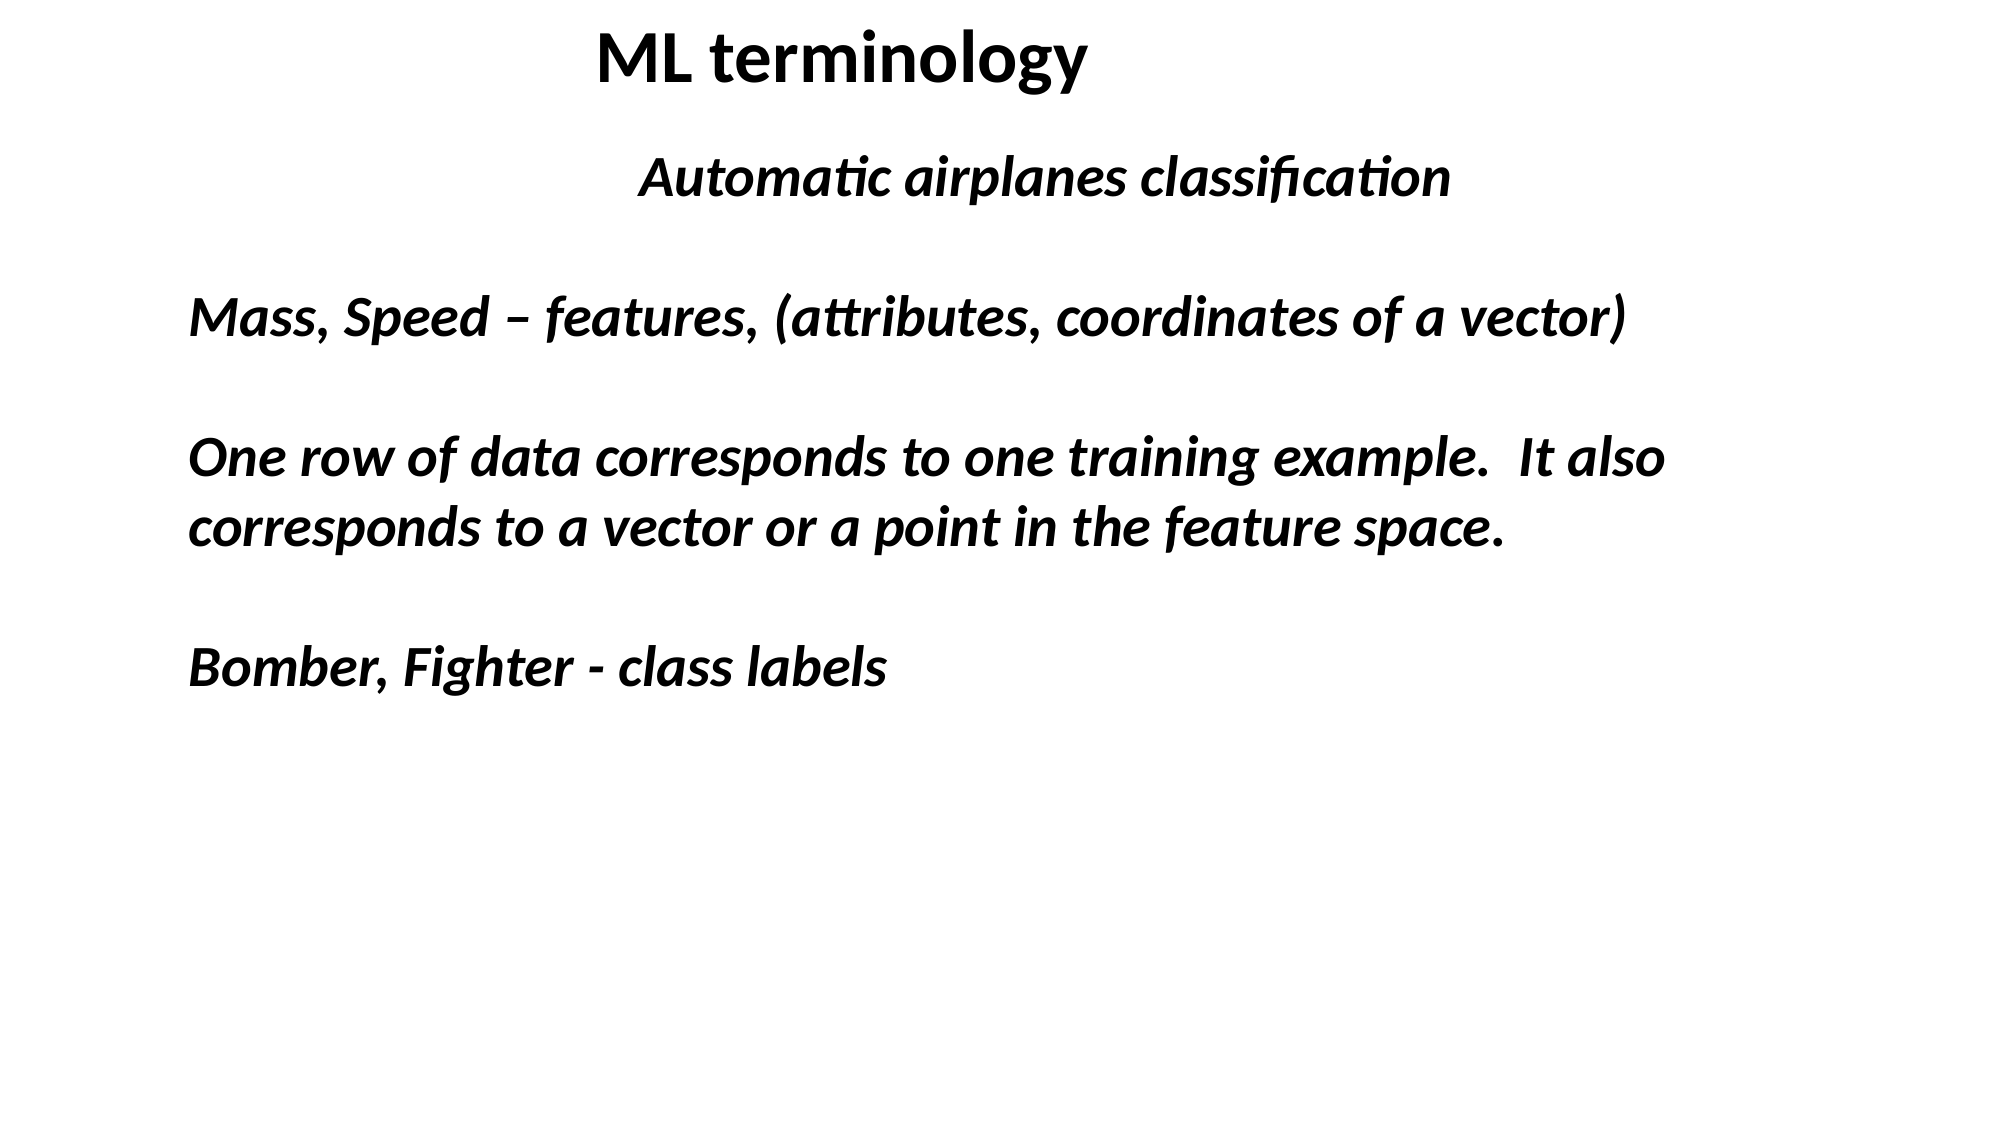

ML terminology
                                  Automatic airplanes classification

Mass, Speed – features, (attributes, coordinates of a vector)

One row of data corresponds to one training example.  It also corresponds to a vector or a point in the feature space.

Bomber, Fighter - class labels